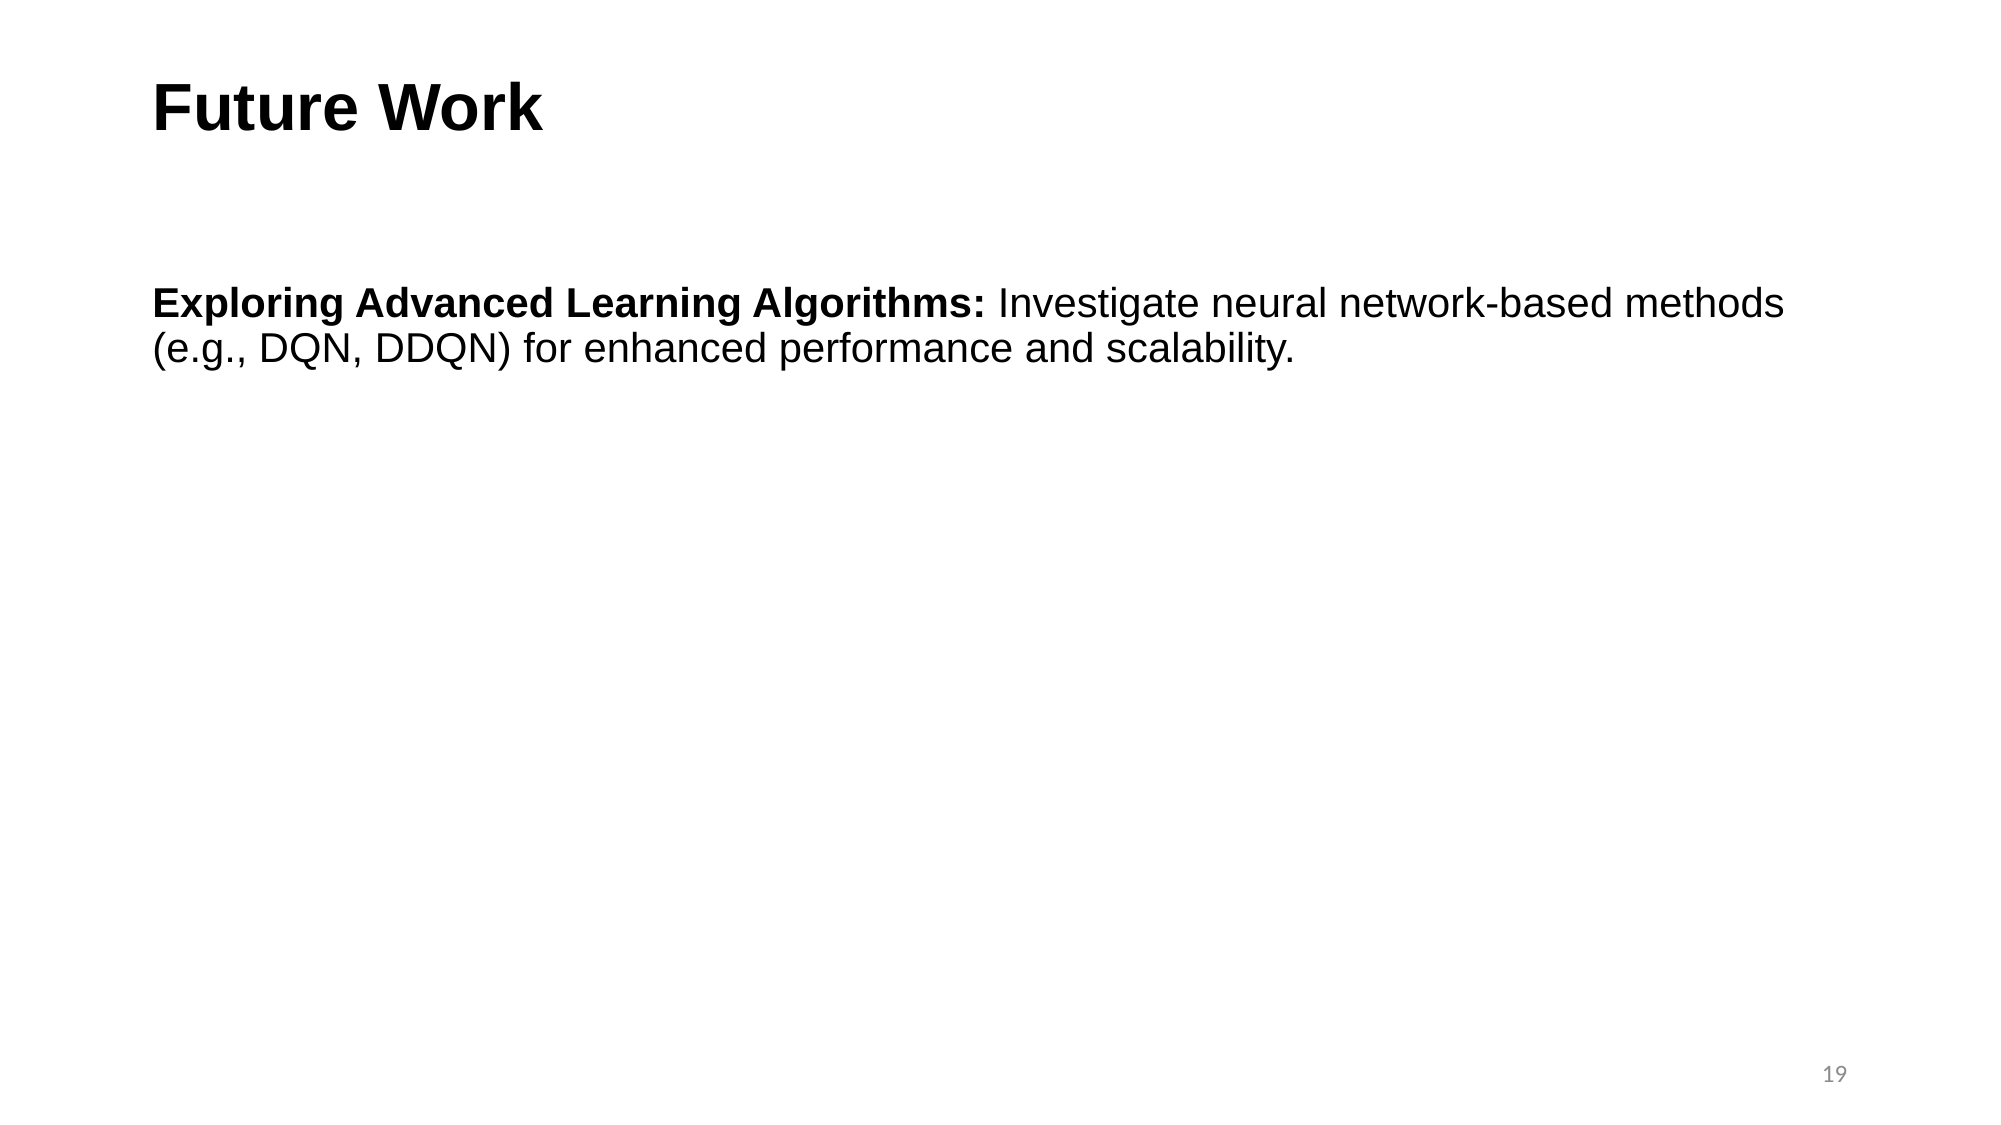

# Future Work

Exploring Advanced Learning Algorithms: Investigate neural network-based methods (e.g., DQN, DDQN) for enhanced performance and scalability.
19